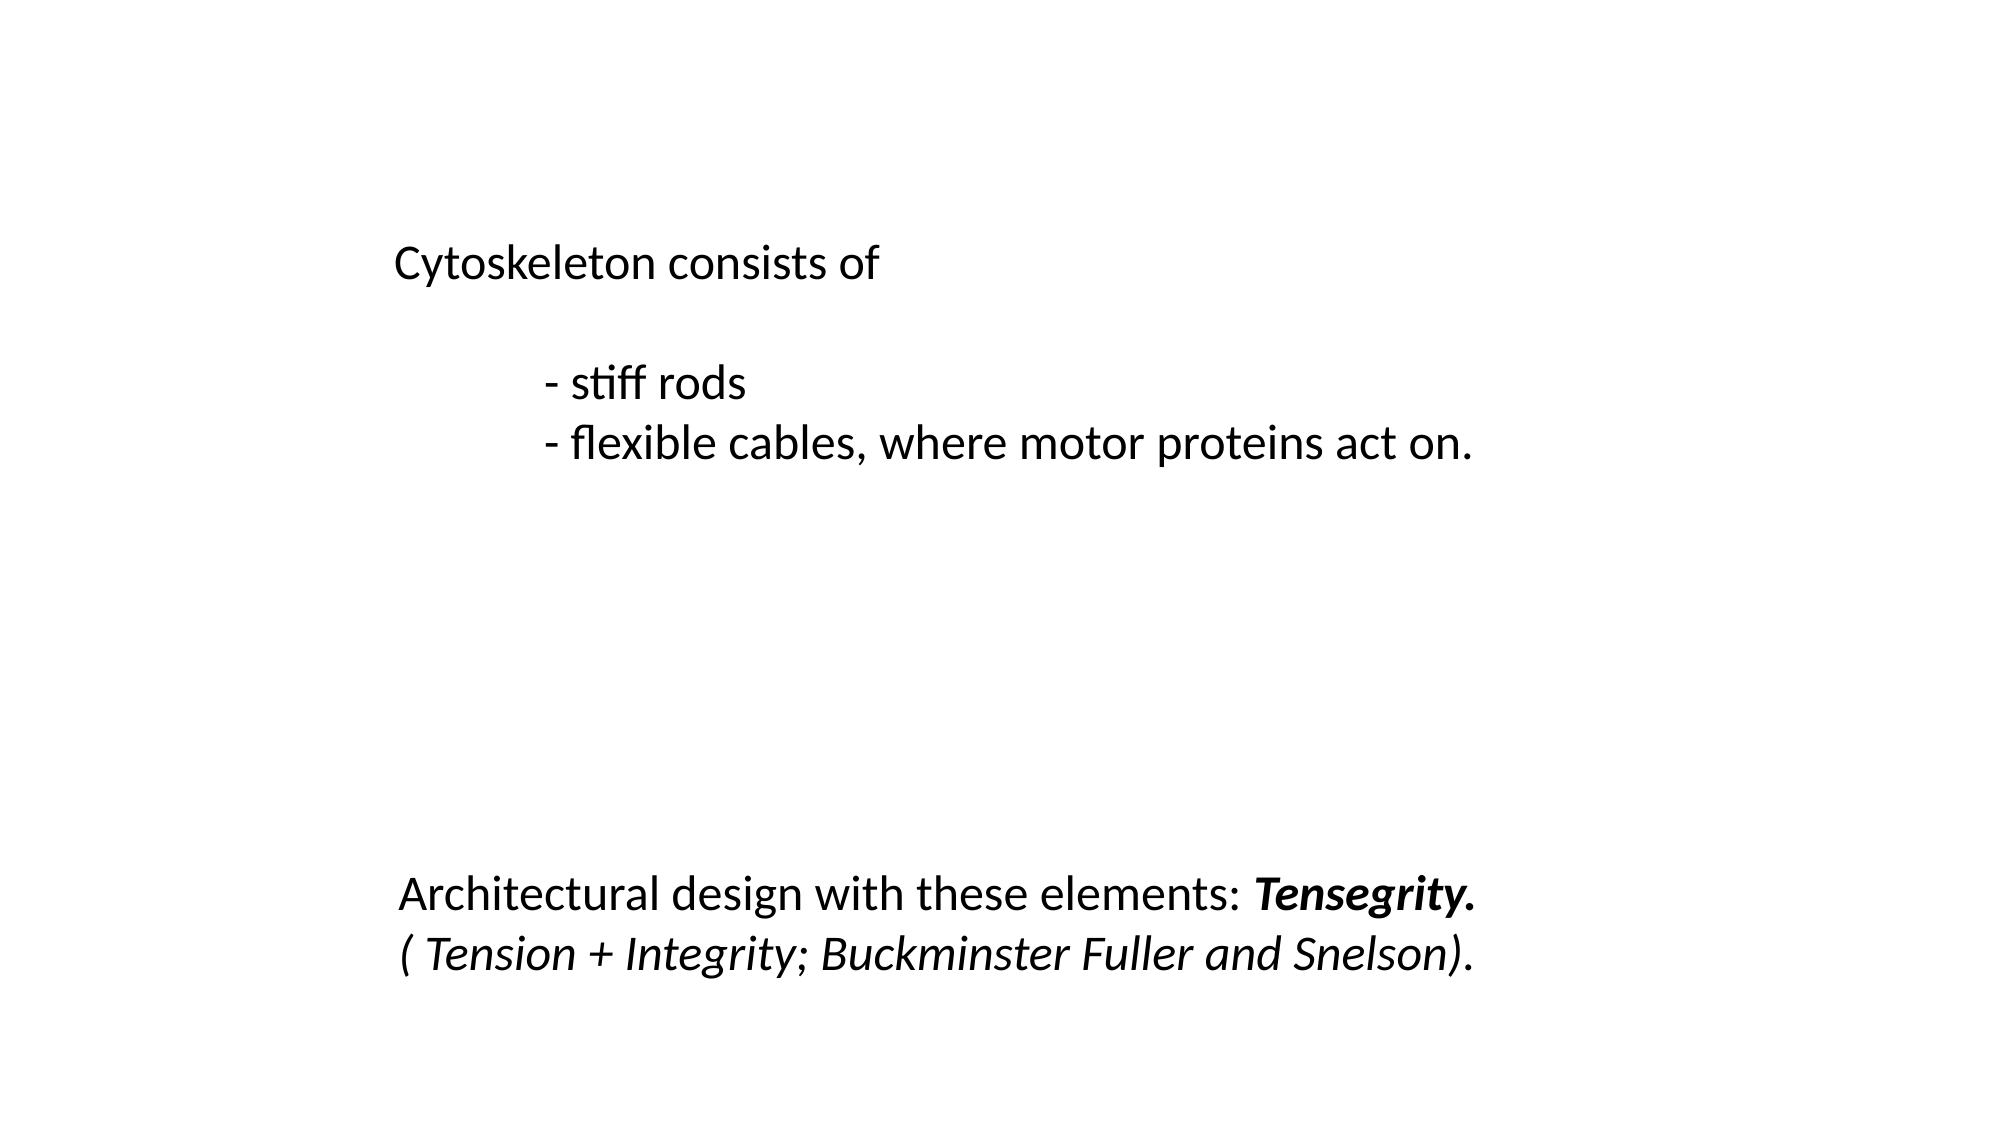

Cytoskeleton consists of

	- stiff rods
	- flexible cables, where motor proteins act on.
Architectural design with these elements: Tensegrity.
( Tension + Integrity; Buckminster Fuller and Snelson).